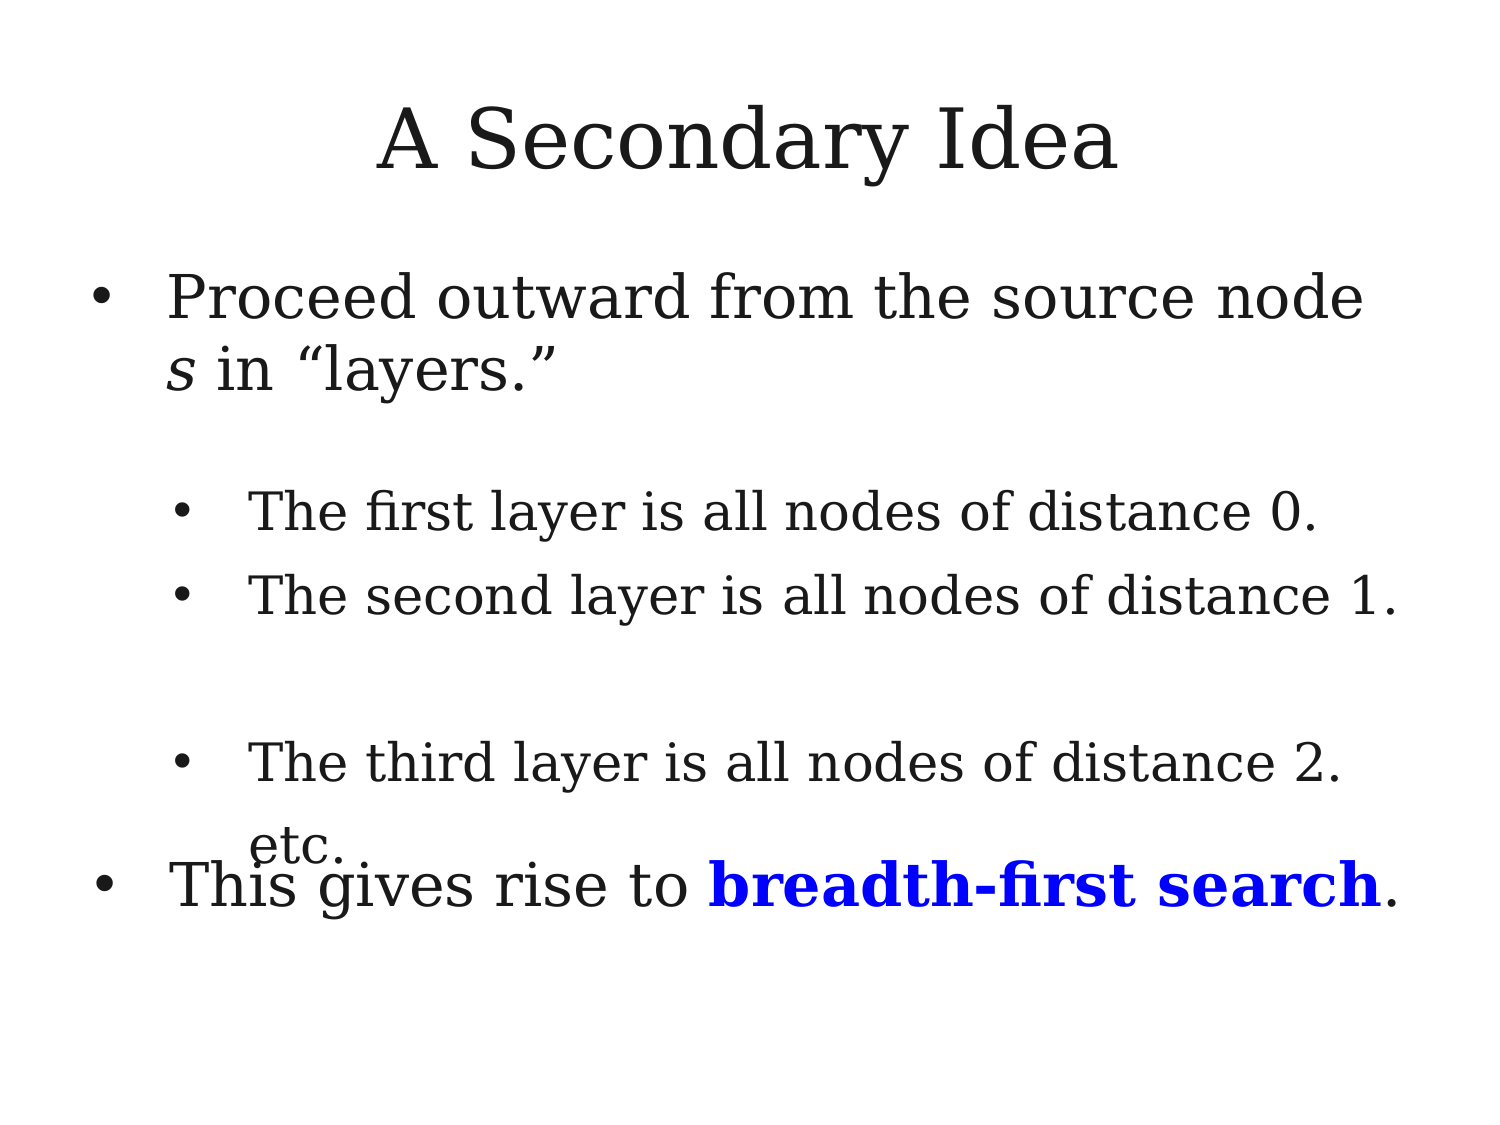

# A Secondary Idea
Proceed outward from the source node s in “layers.”
The first layer is all nodes of distance 0.
The second layer is all nodes of distance 1.
The third layer is all nodes of distance 2.  etc.
This gives rise to breadth-first search.